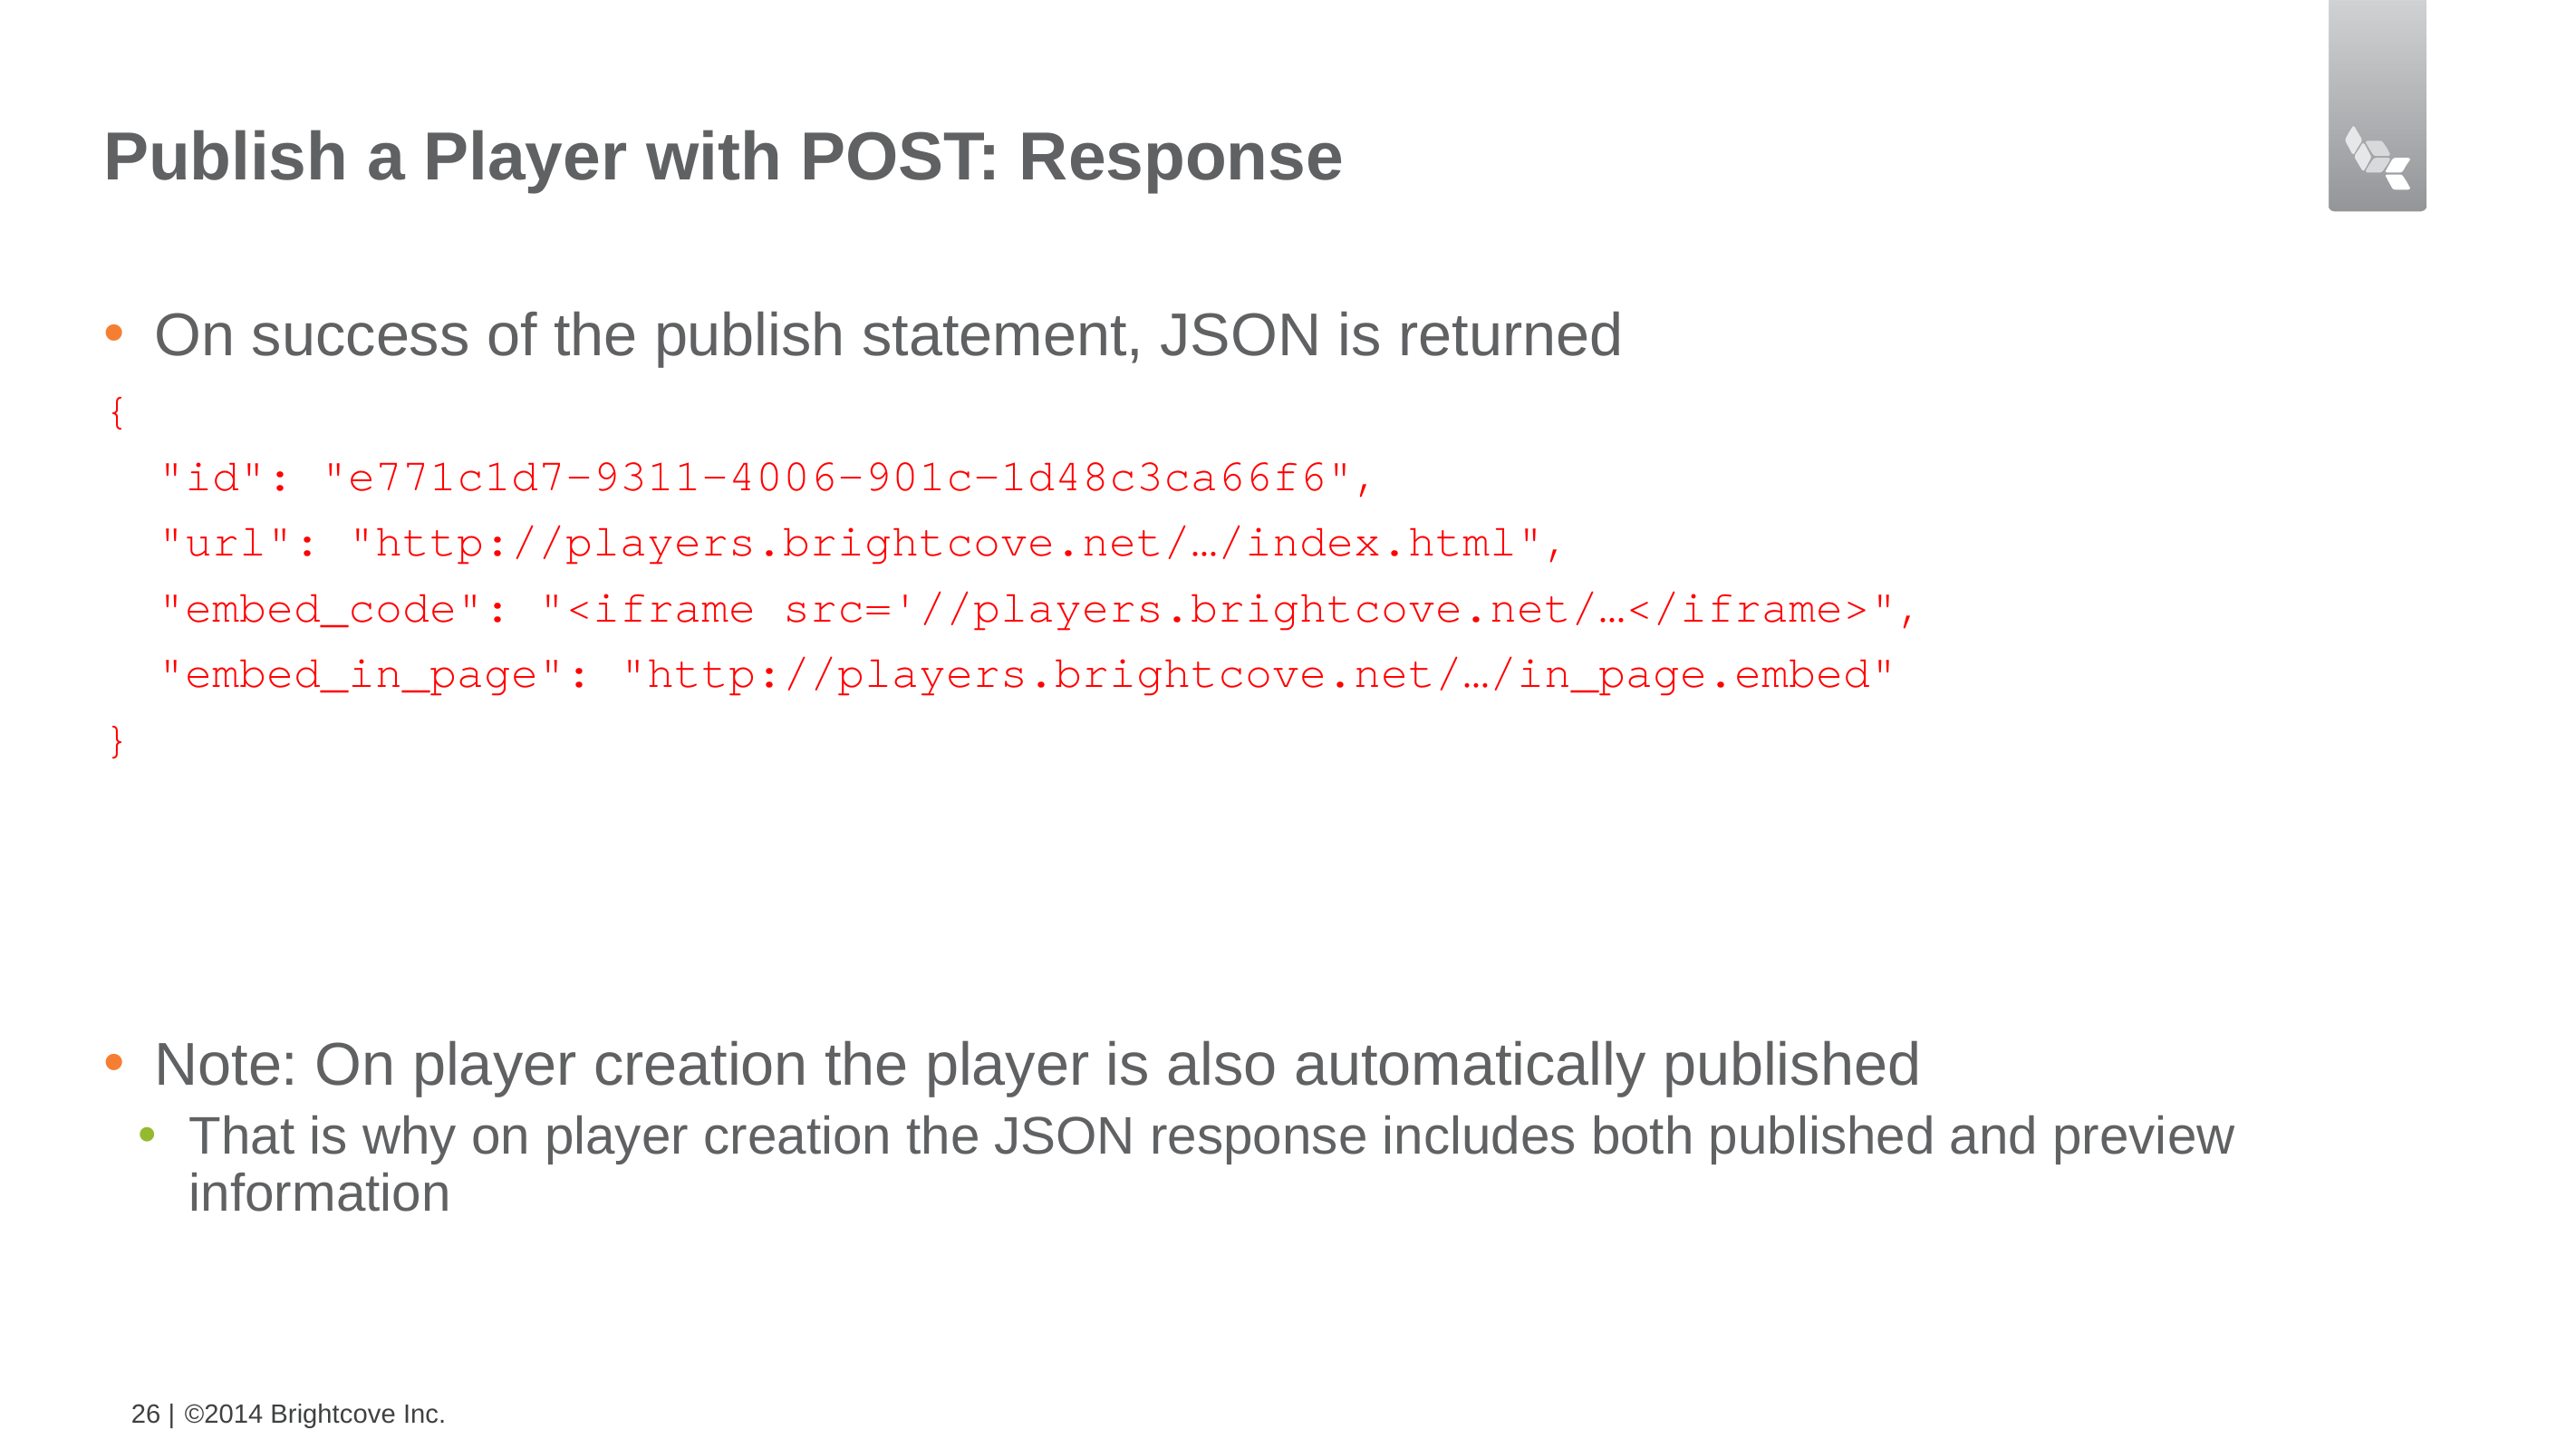

# Publish a Player with POST: Response
On success of the publish statement, JSON is returned
{
  "id": "e771c1d7-9311-4006-901c-1d48c3ca66f6",
  "url": "http://players.brightcove.net/…/index.html",
  "embed_code": "<iframe src='//players.brightcove.net/…</iframe>",
  "embed_in_page": "http://players.brightcove.net/…/in_page.embed"
}

Note: On player creation the player is also automatically published
That is why on player creation the JSON response includes both published and preview information

26 |
©2014 Brightcove Inc.